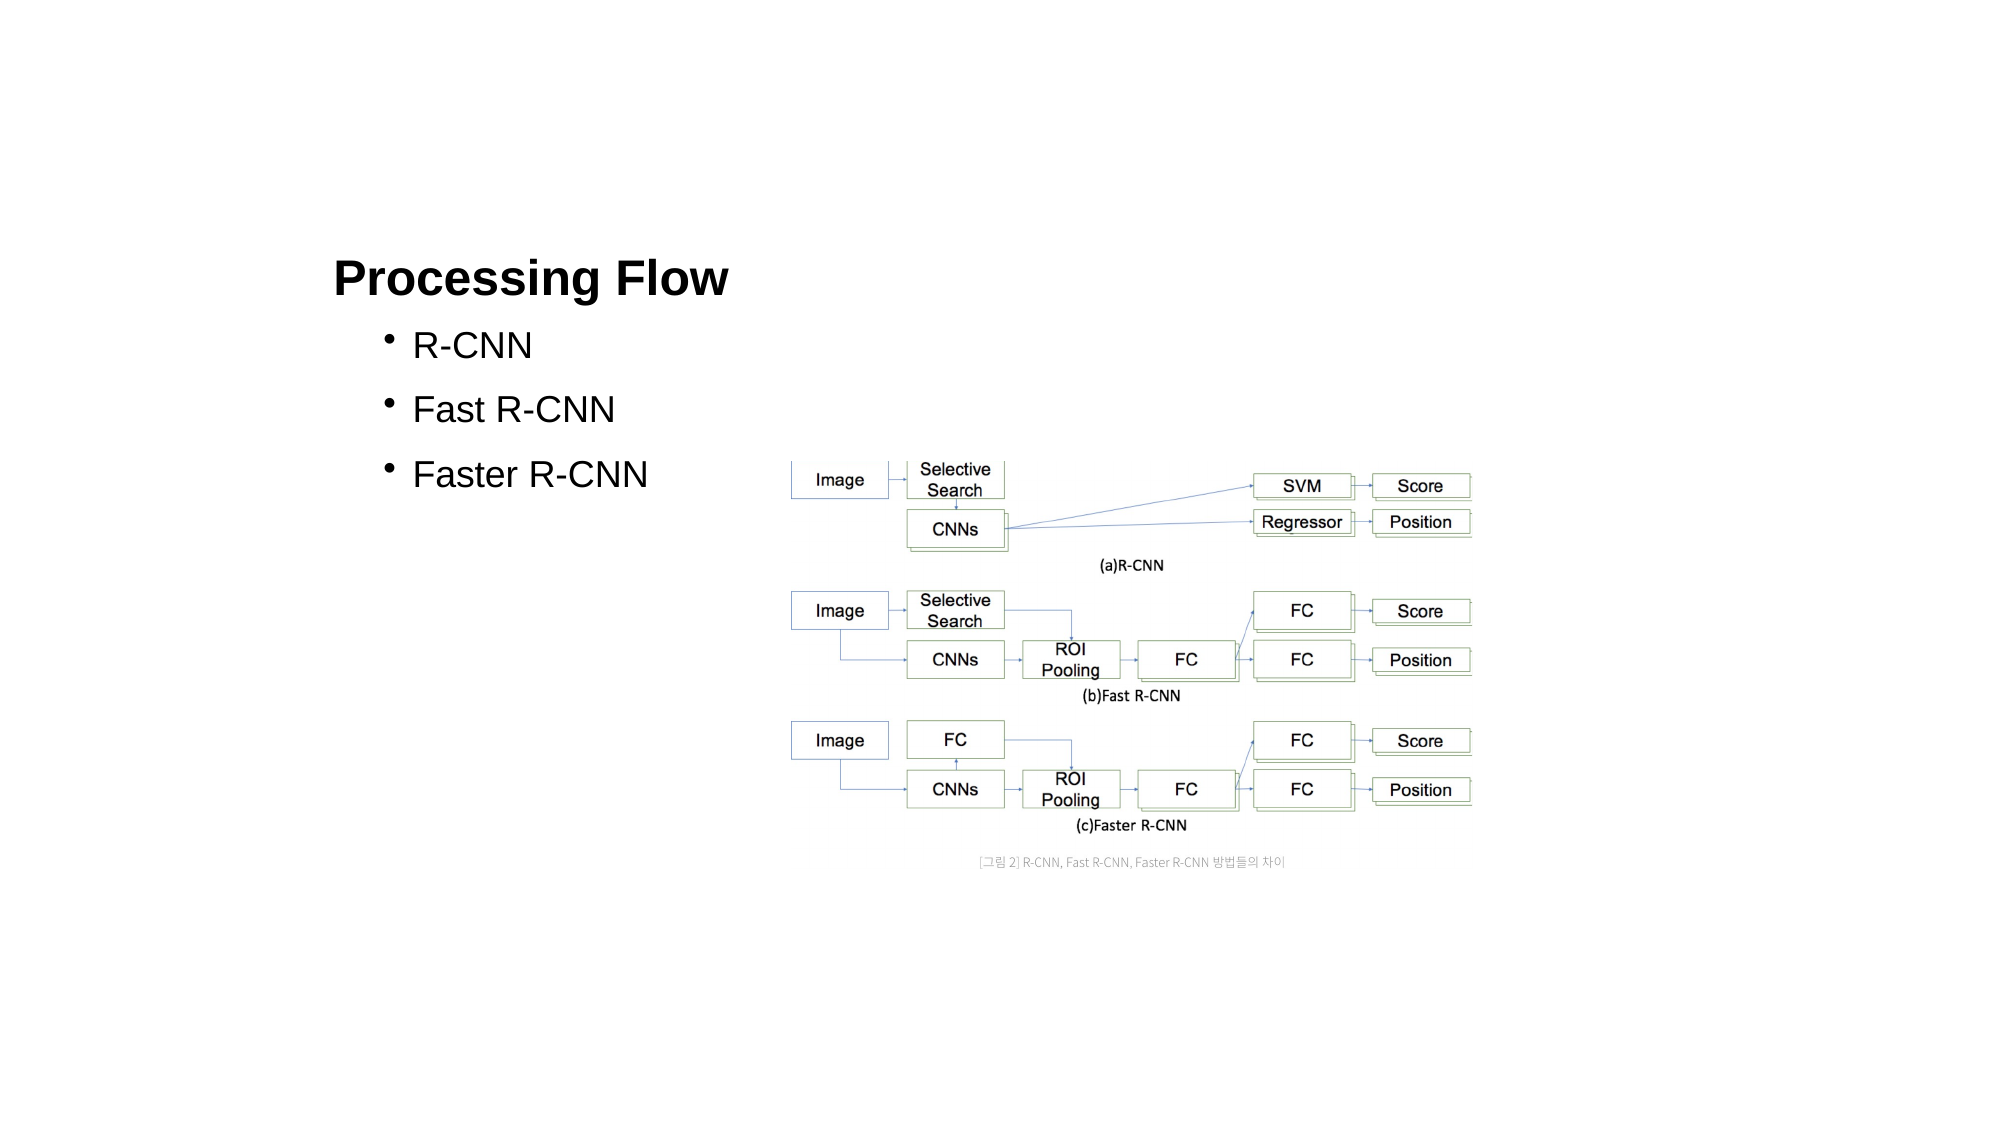

#
Processing Flow
R-CNN
Fast R-CNN
Faster R-CNN